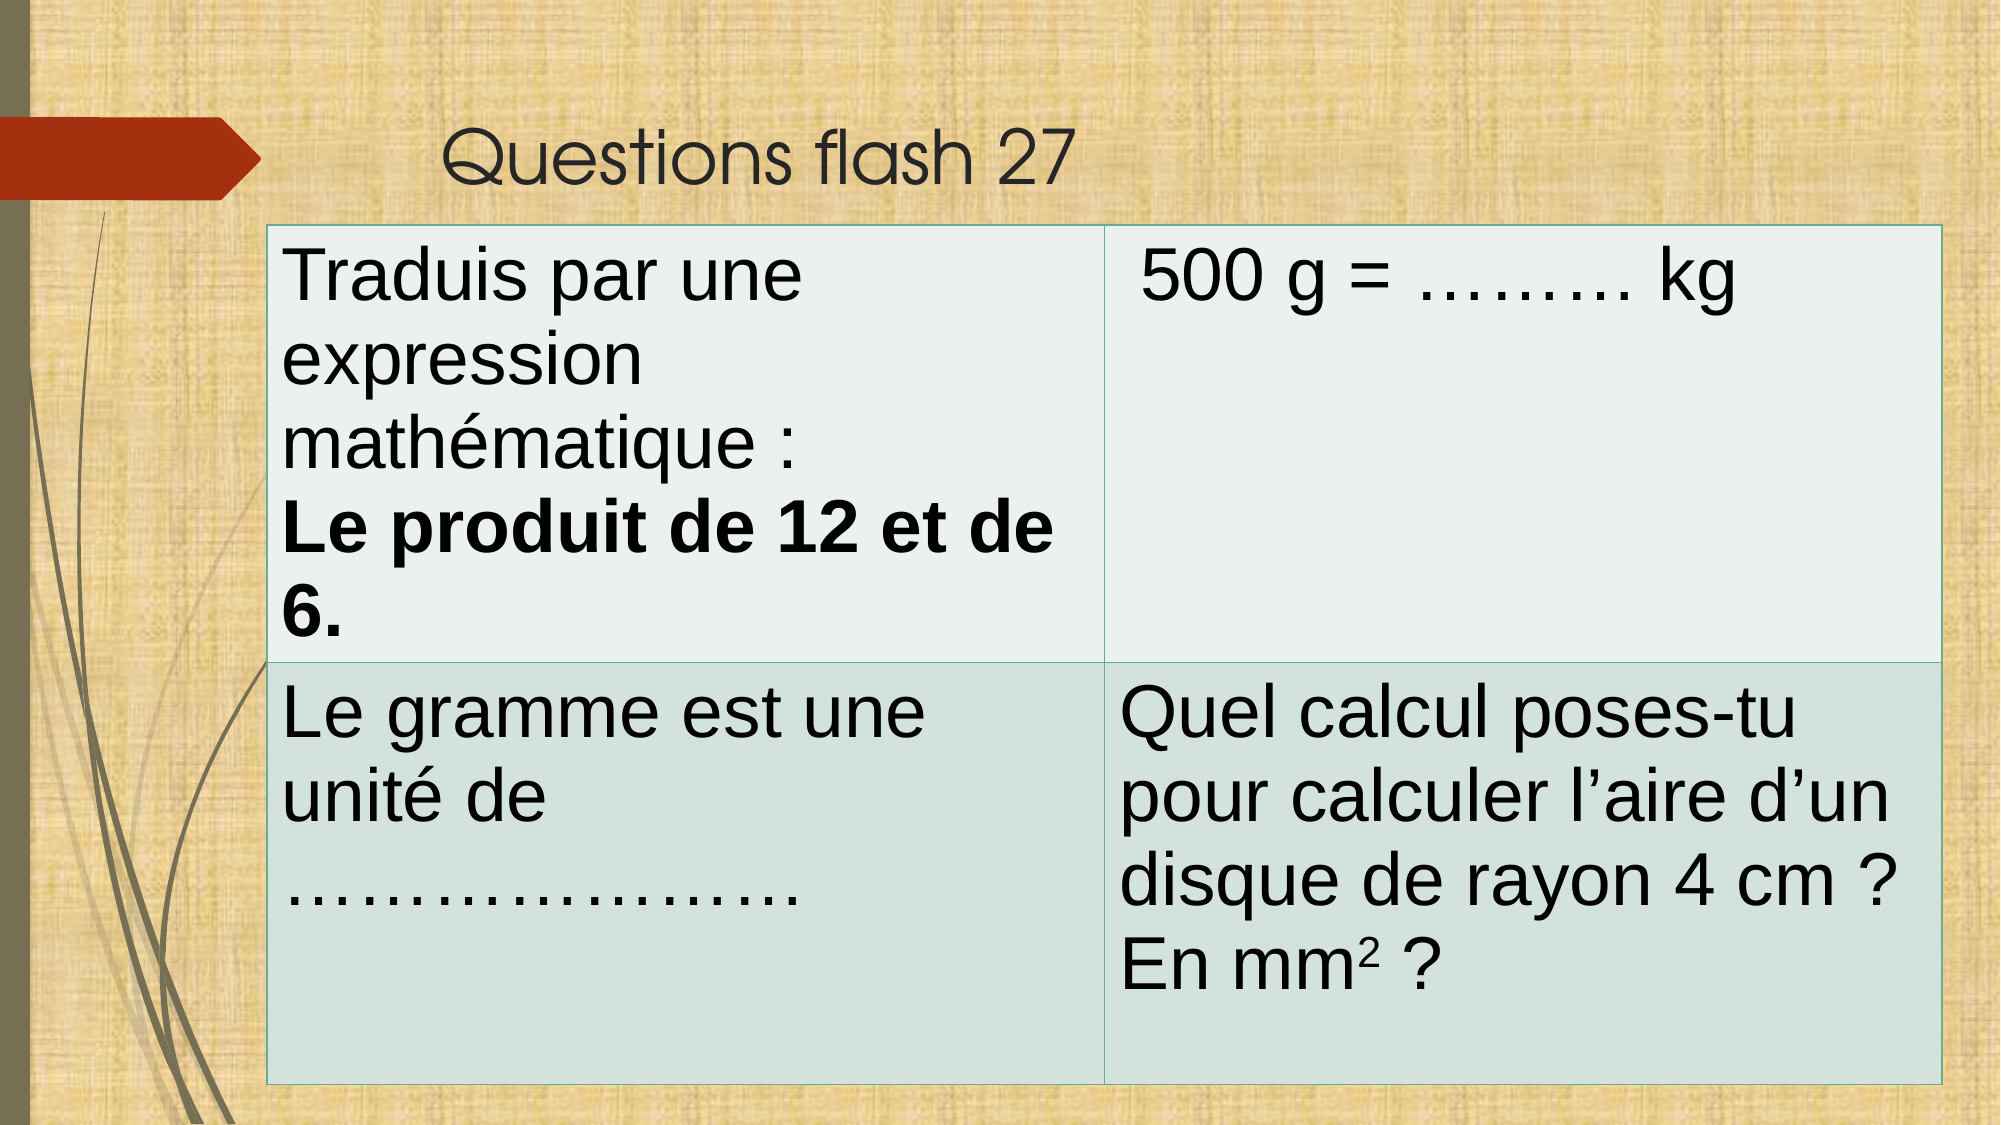

# Questions flash 27
| Traduis par une expression mathématique : Le produit de 12 et de 6. | 500 g = ……… kg |
| --- | --- |
| Le gramme est une unité de ………………… | Quel calcul poses-tu pour calculer l’aire d’un disque de rayon 4 cm ? En mm2 ? |